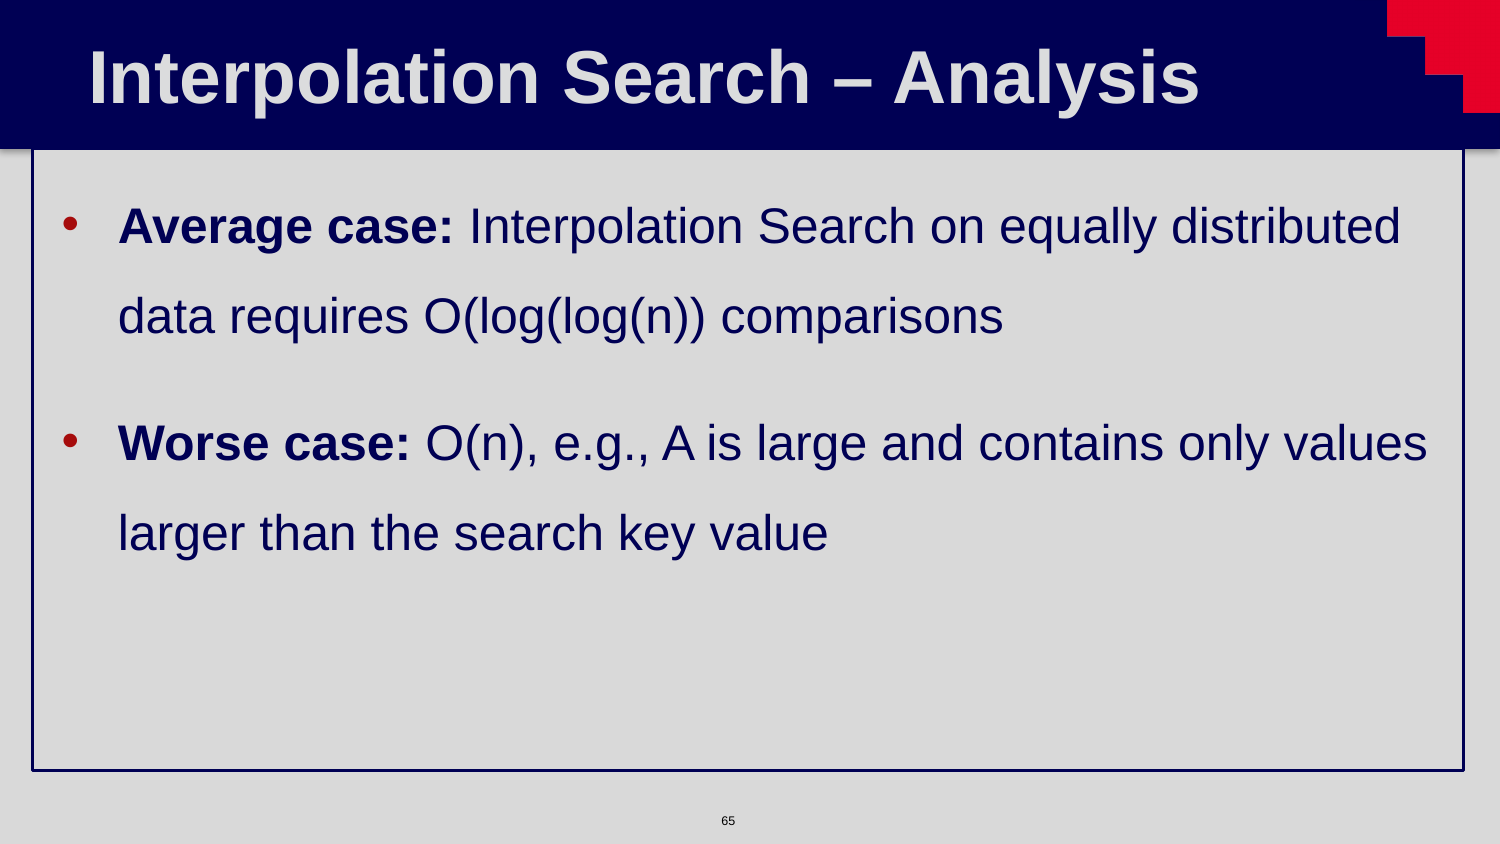

# Interpolation Search – Analysis
Average case: Interpolation Search on equally distributed data requires O(log(log(n)) comparisons
Worse case: O(n), e.g., A is large and contains only values larger than the search key value